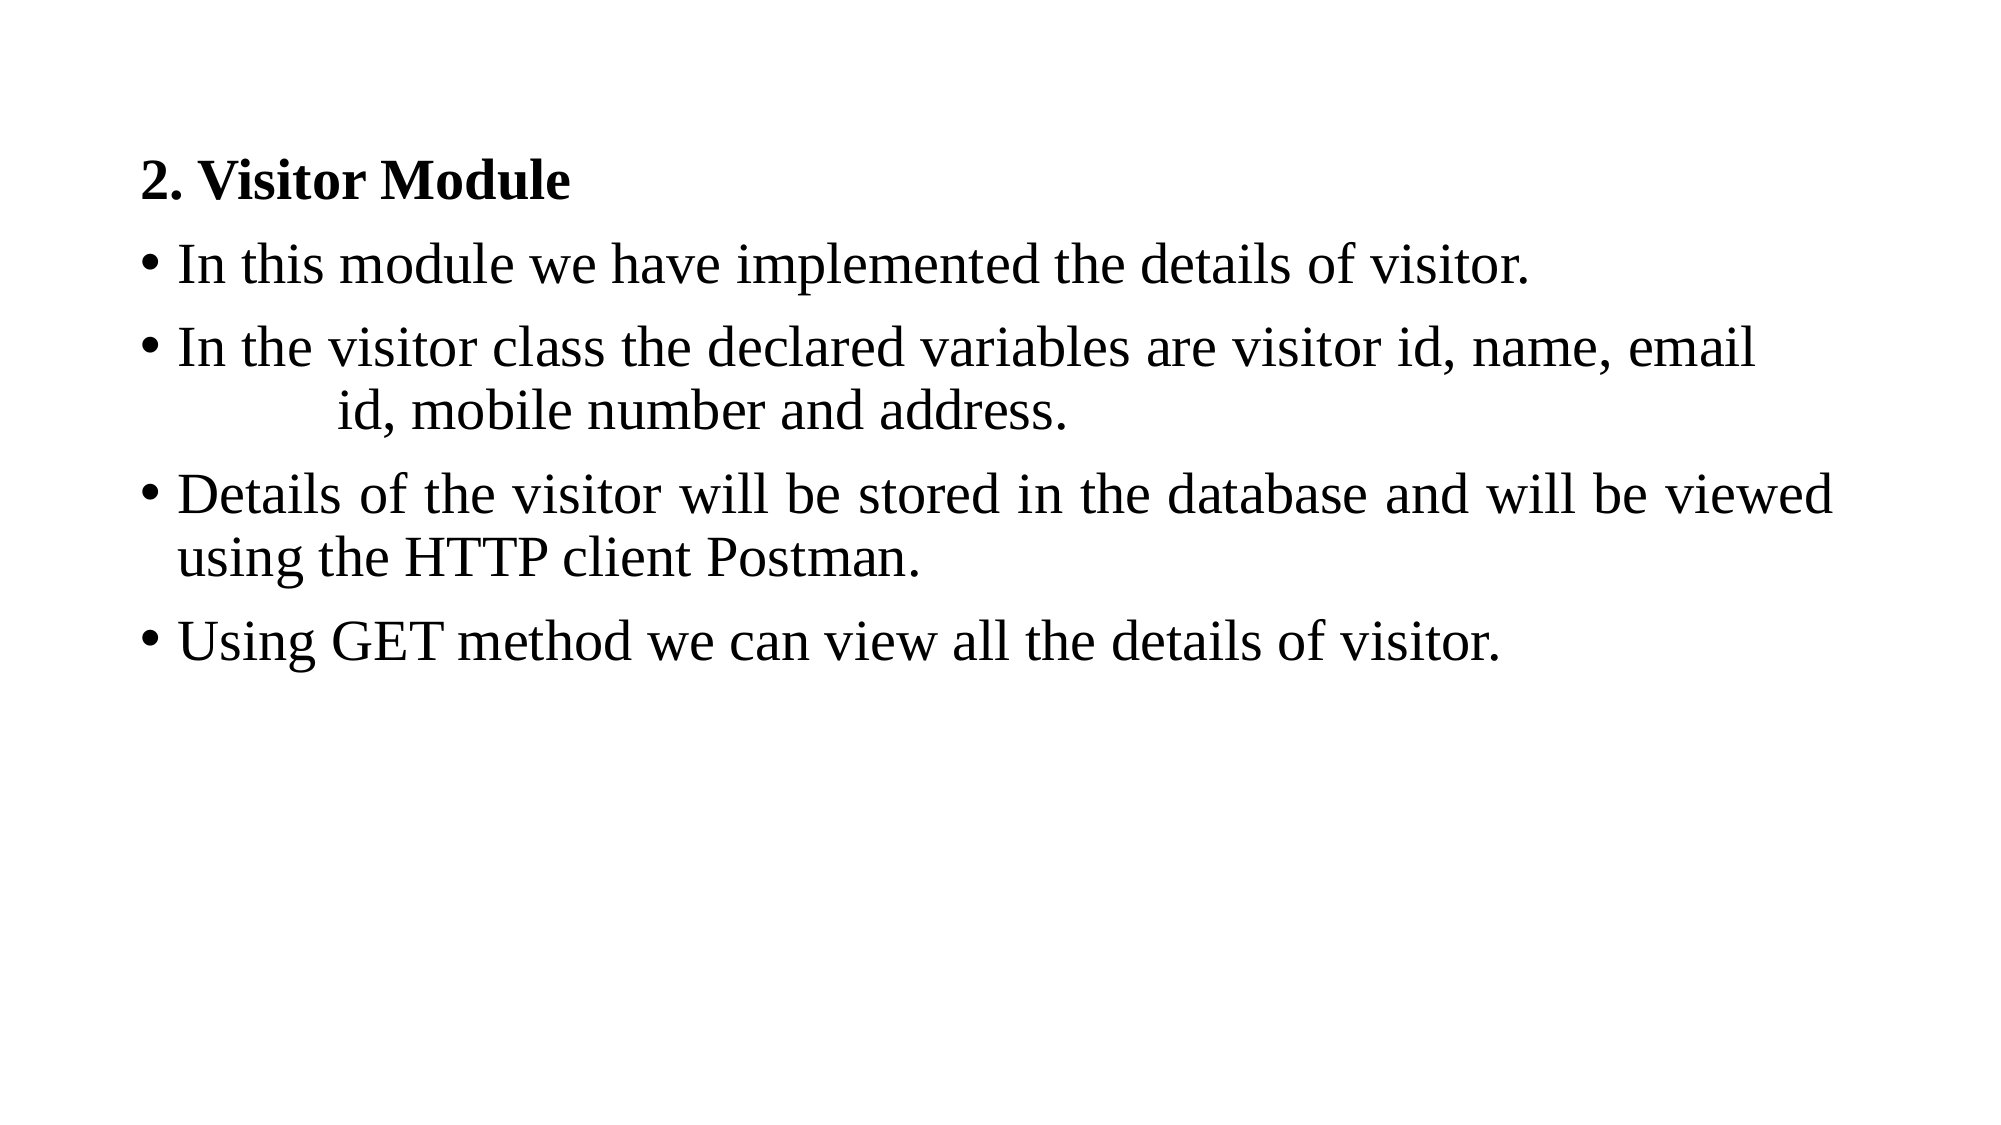

2. Visitor Module
In this module we have implemented the details of visitor.
In the visitor class the declared variables are visitor id, name, email                 id, mobile number and address.
Details of the visitor will be stored in the database and will be viewed using the HTTP client Postman.
Using GET method we can view all the details of visitor.